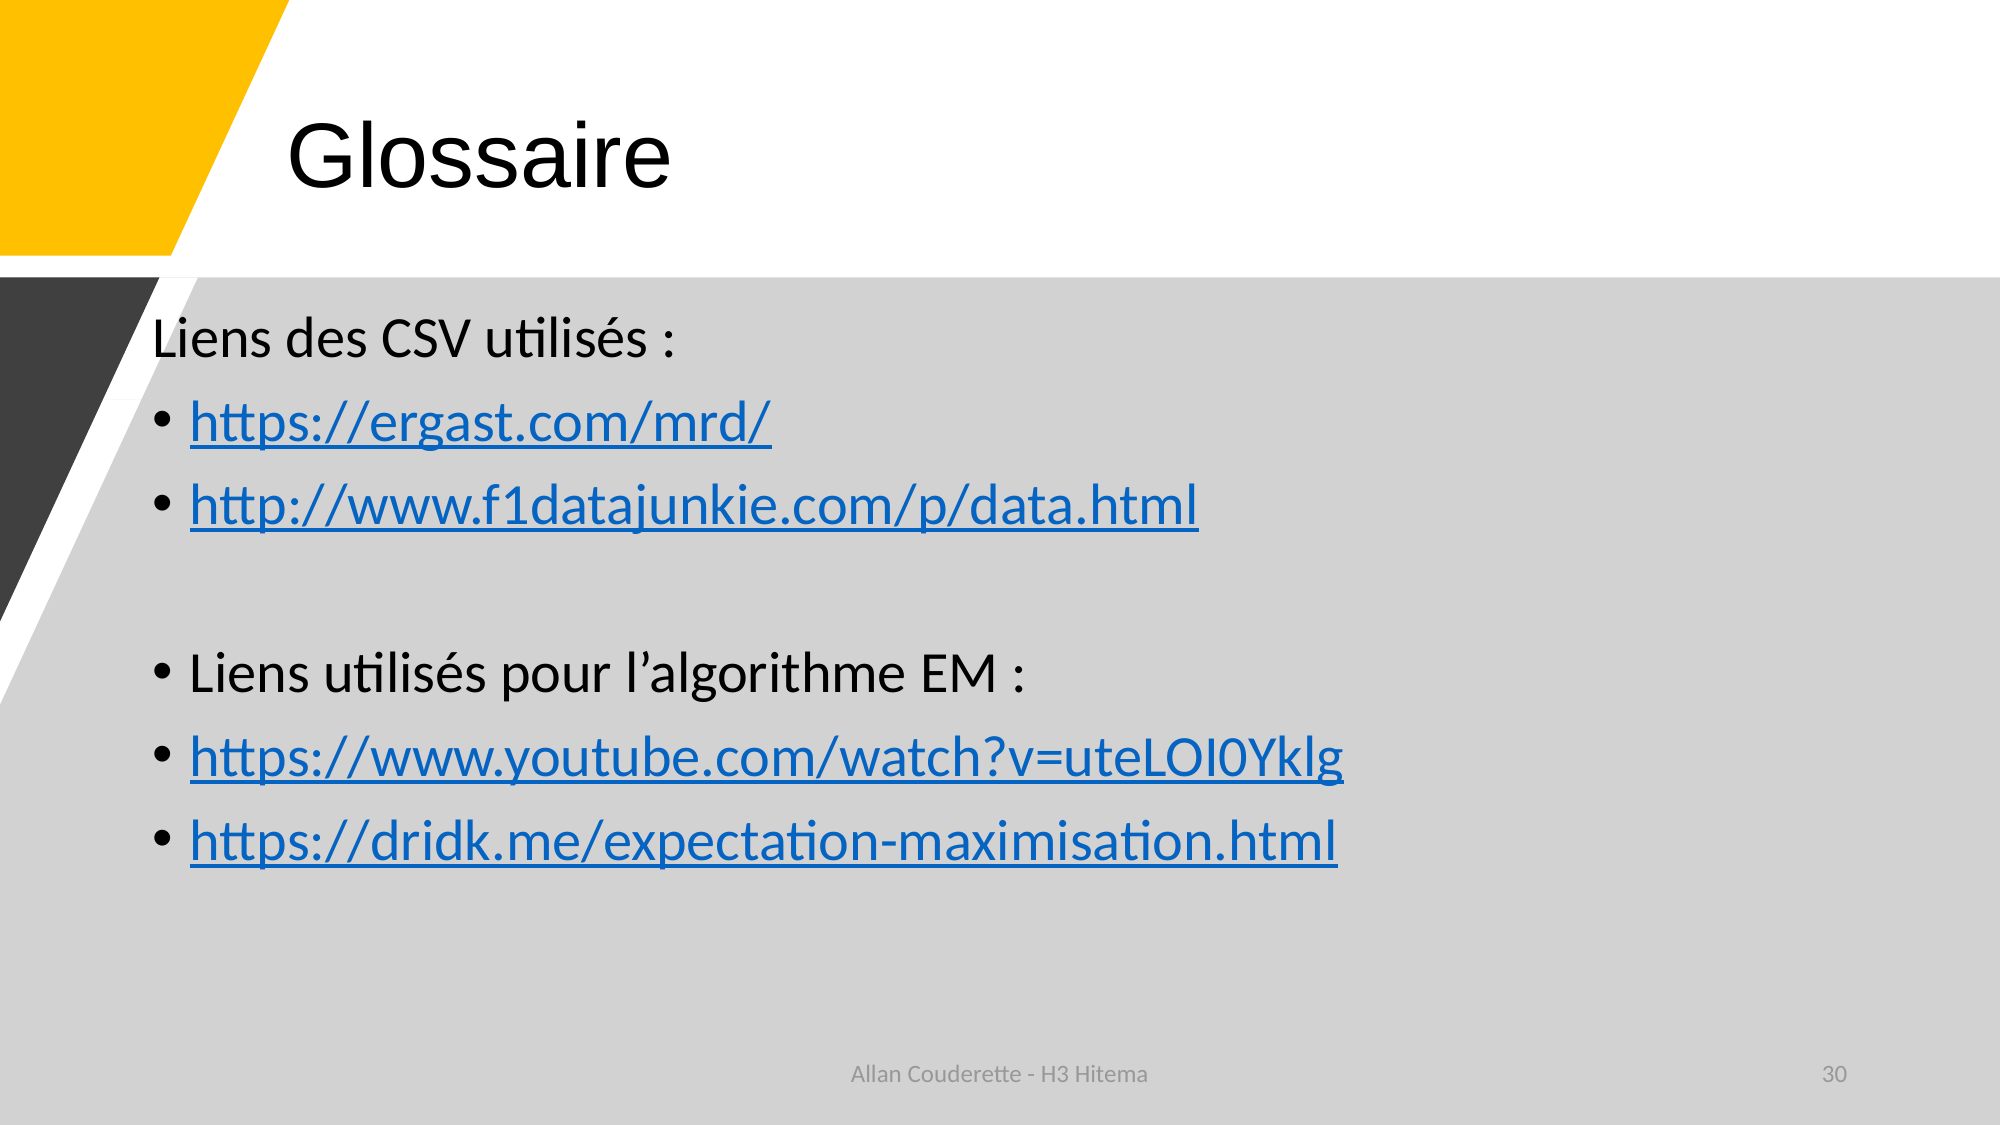

# Glossaire

Liens des CSV utilisés :
https://ergast.com/mrd/
http://www.f1datajunkie.com/p/data.html

Liens utilisés pour l’algorithme EM :
https://www.youtube.com/watch?v=uteLOI0Yklg
https://dridk.me/expectation-maximisation.html
Allan Couderette - H3 Hitema
30